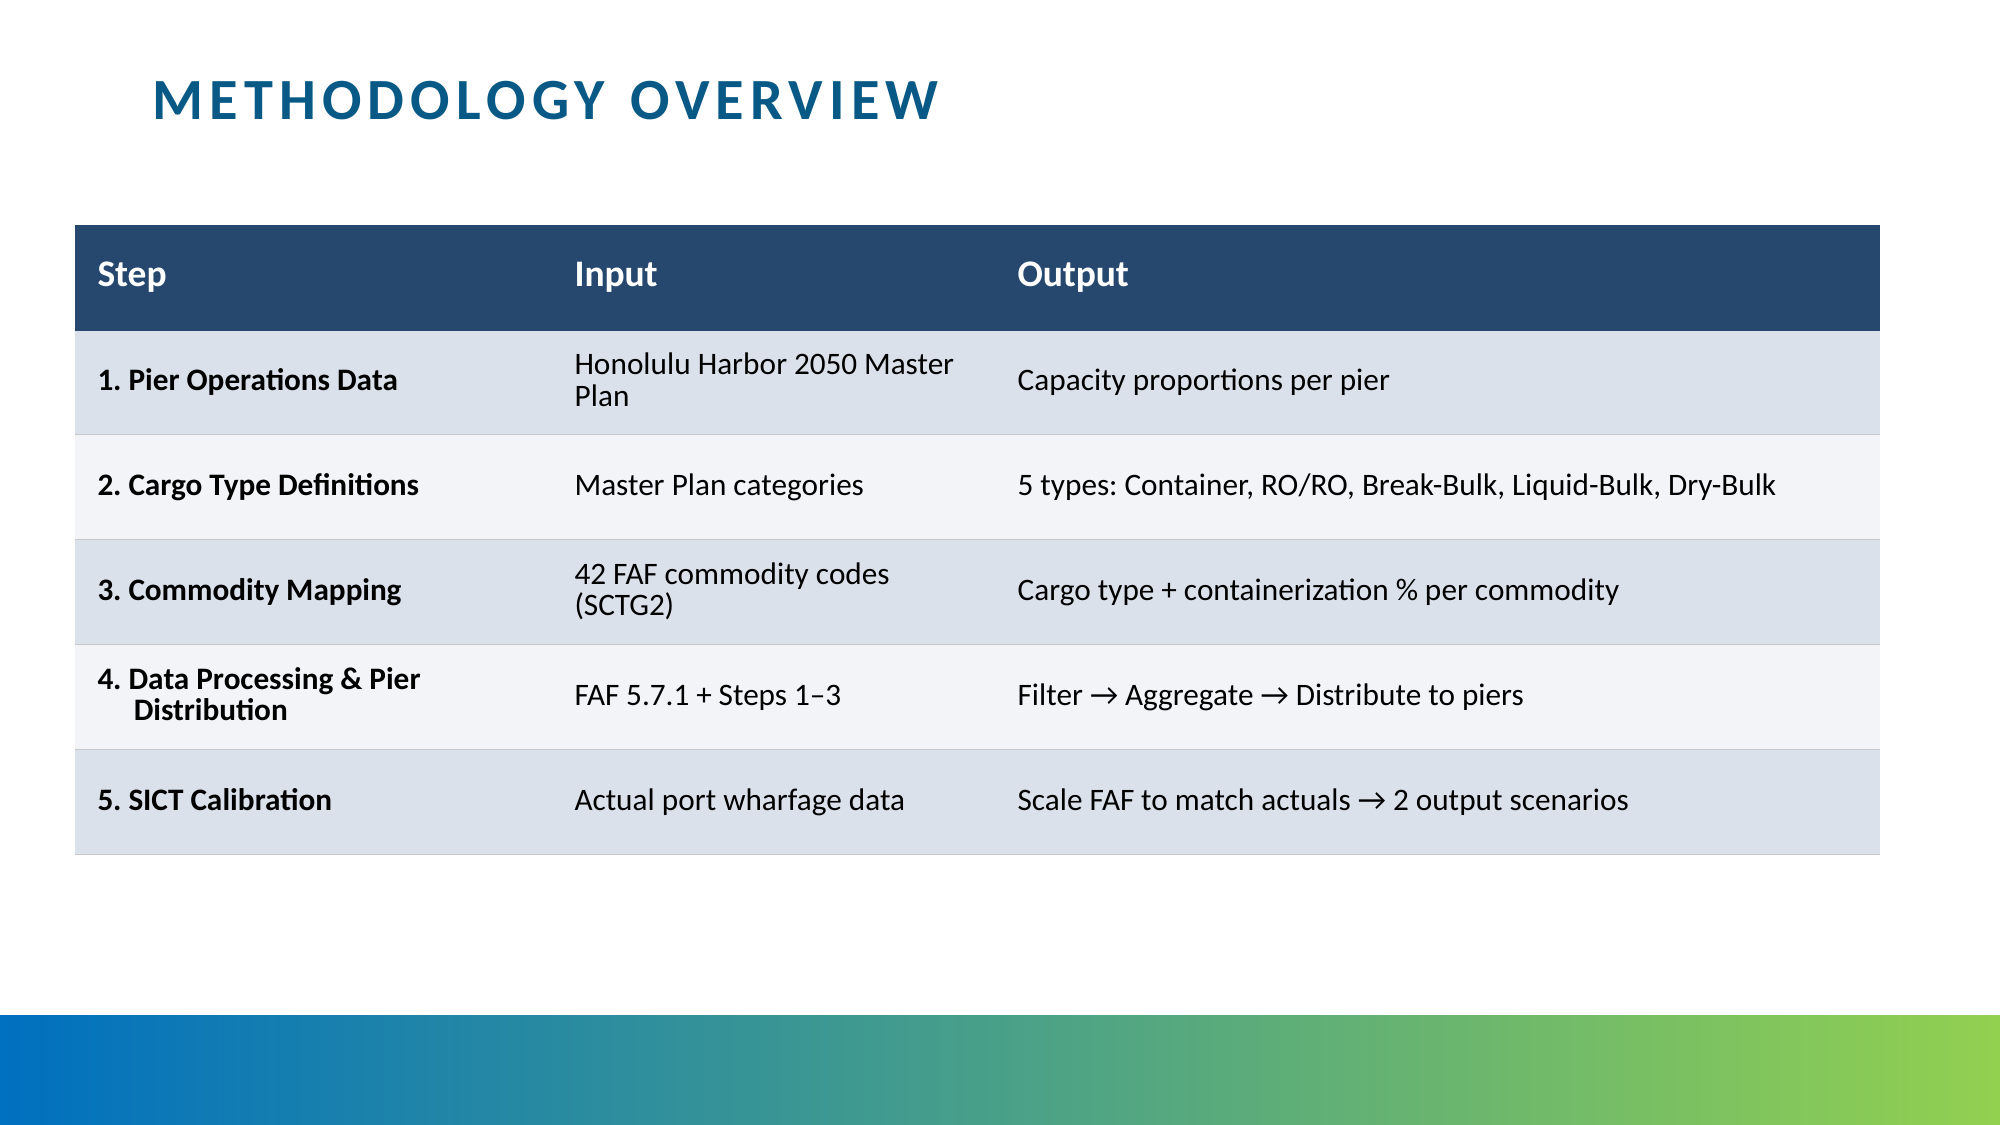

# Methodology Overview
| Step | Input | Output |
| --- | --- | --- |
| 1. Pier Operations Data | Honolulu Harbor 2050 Master Plan | Capacity proportions per pier |
| 2. Cargo Type Definitions | Master Plan categories | 5 types: Container, RO/RO, Break-Bulk, Liquid-Bulk, Dry-Bulk |
| 3. Commodity Mapping | 42 FAF commodity codes (SCTG2) | Cargo type + containerization % per commodity |
| 4. Data Processing & Pier Distribution | FAF 5.7.1 + Steps 1–3 | Filter → Aggregate → Distribute to piers |
| 5. SICT Calibration | Actual port wharfage data | Scale FAF to match actuals → 2 output scenarios |